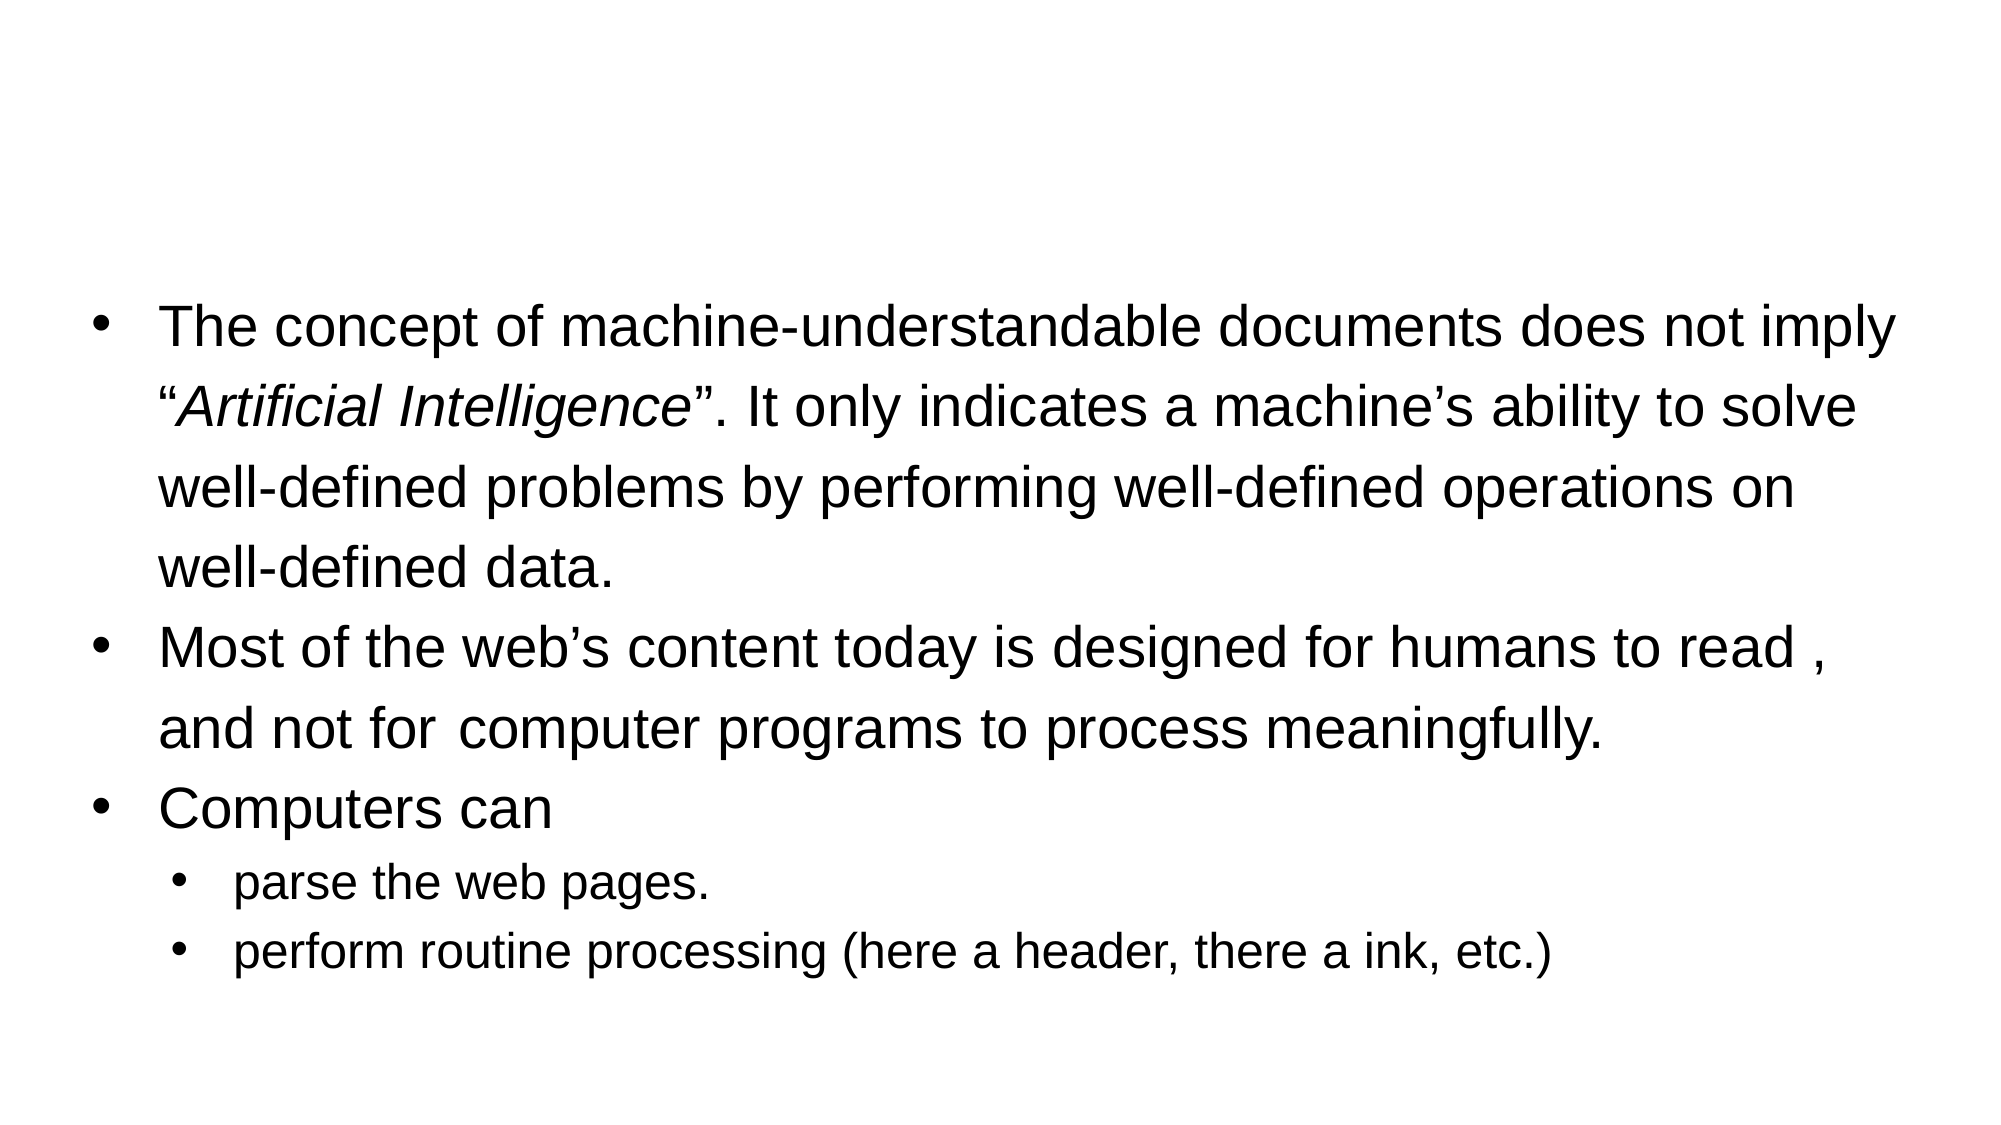

#
The concept of machine-understandable documents does not imply “Artificial Intelligence”. It only indicates a machine’s ability to solve well-defined problems by performing well-defined operations on well-defined data.
Most of the web’s content today is designed for humans to read , and not for 	computer programs to process meaningfully.
Computers can
parse the web pages.
perform routine processing (here a header, there a ink, etc.)